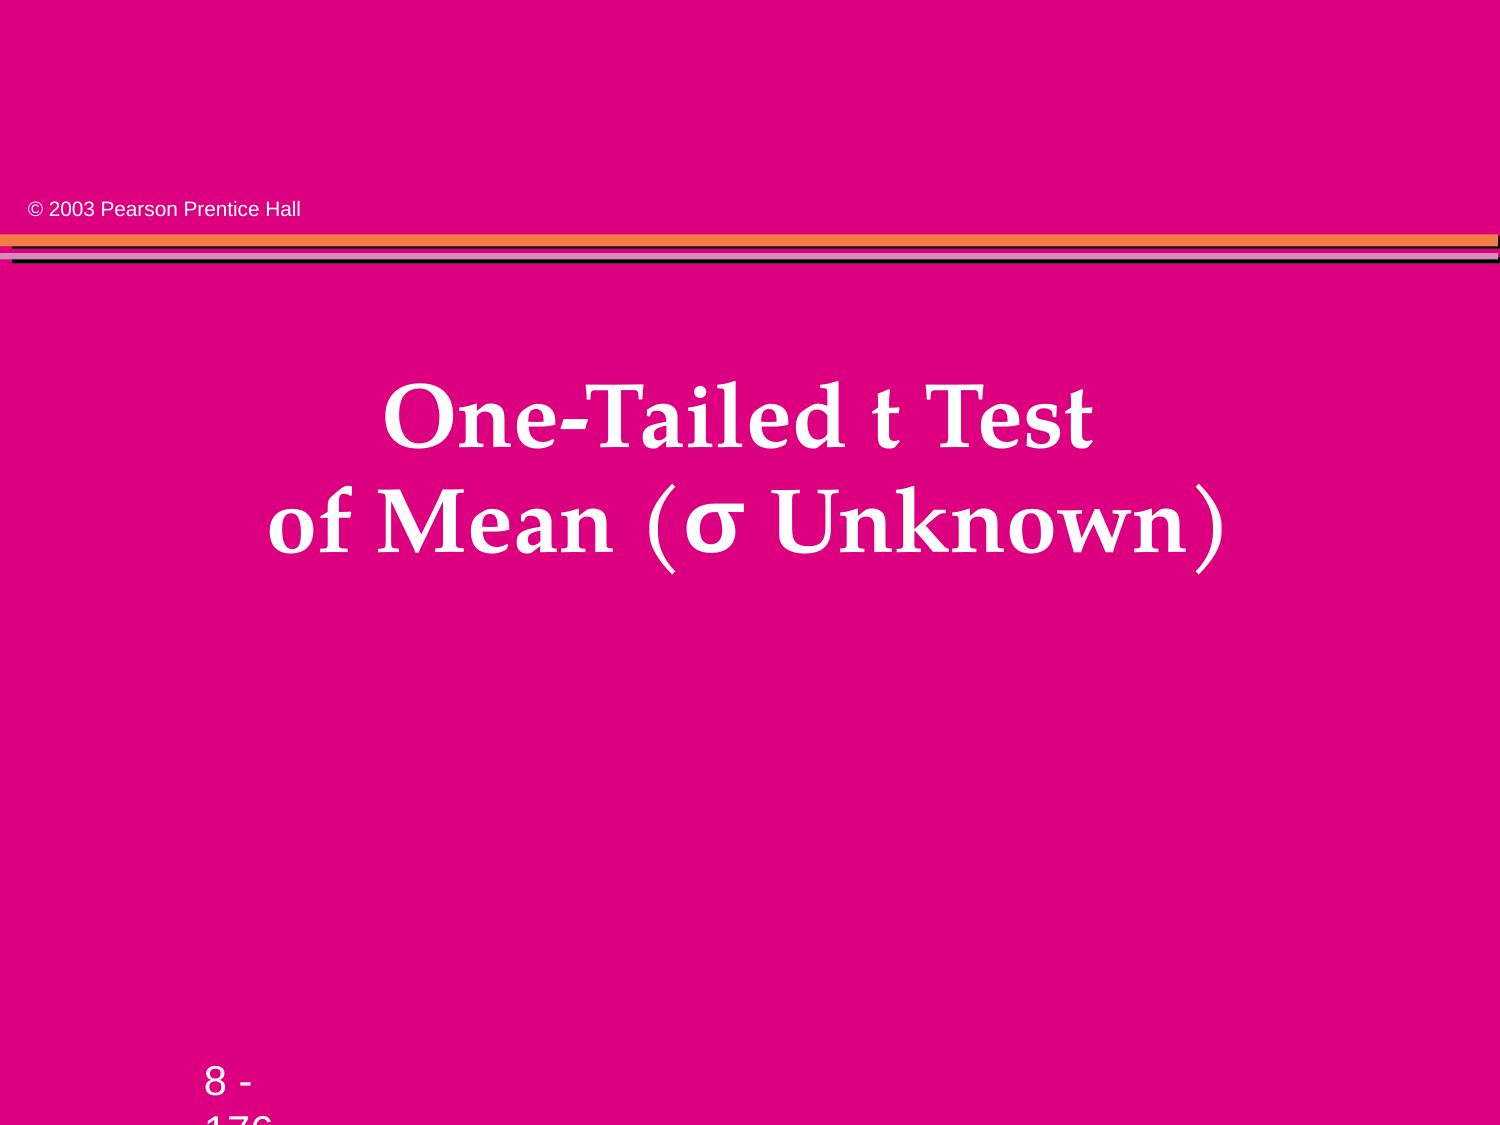

# One-Tailed t Test of Mean (σ Unknown)